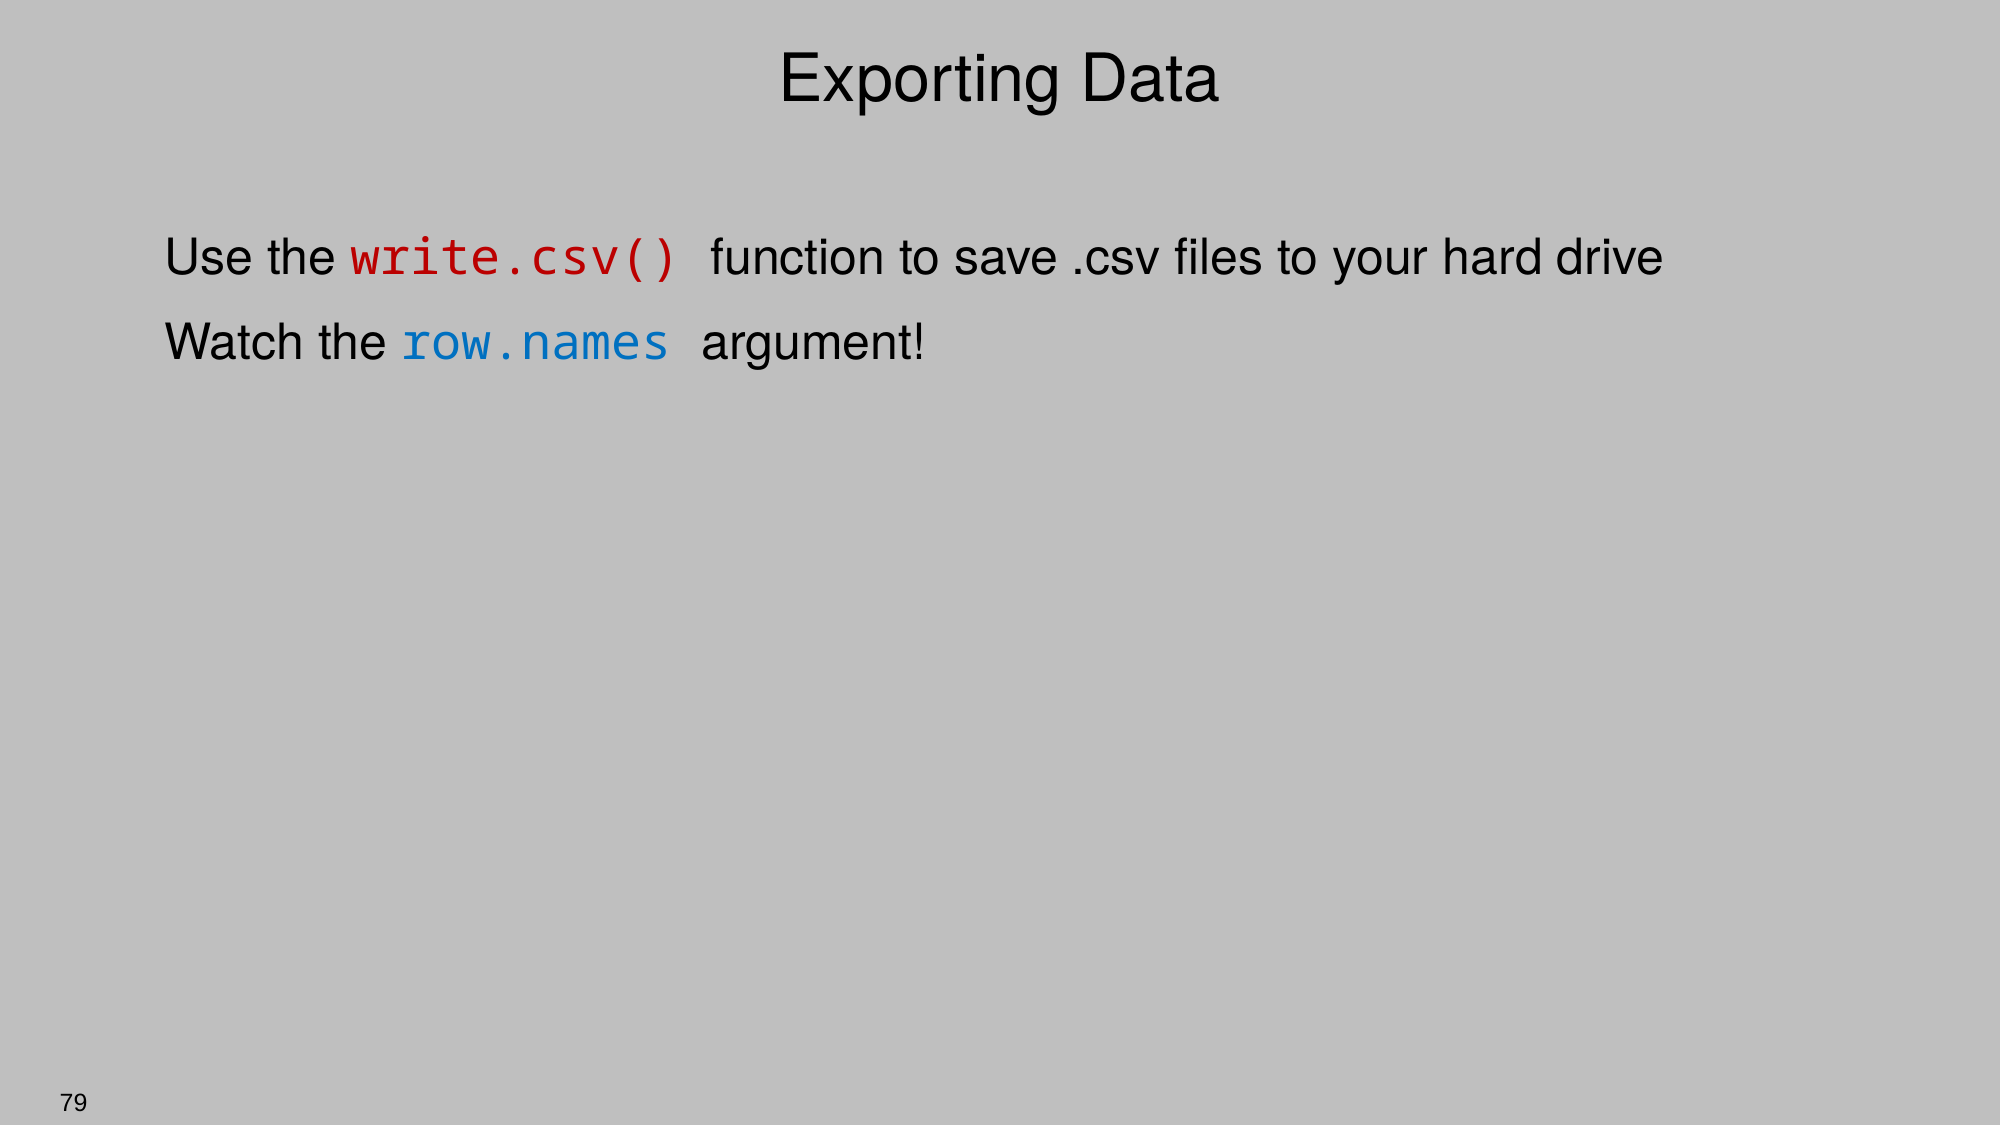

# Exporting Data
Use the write.csv() function to save .csv files to your hard drive
Watch the row.names argument!